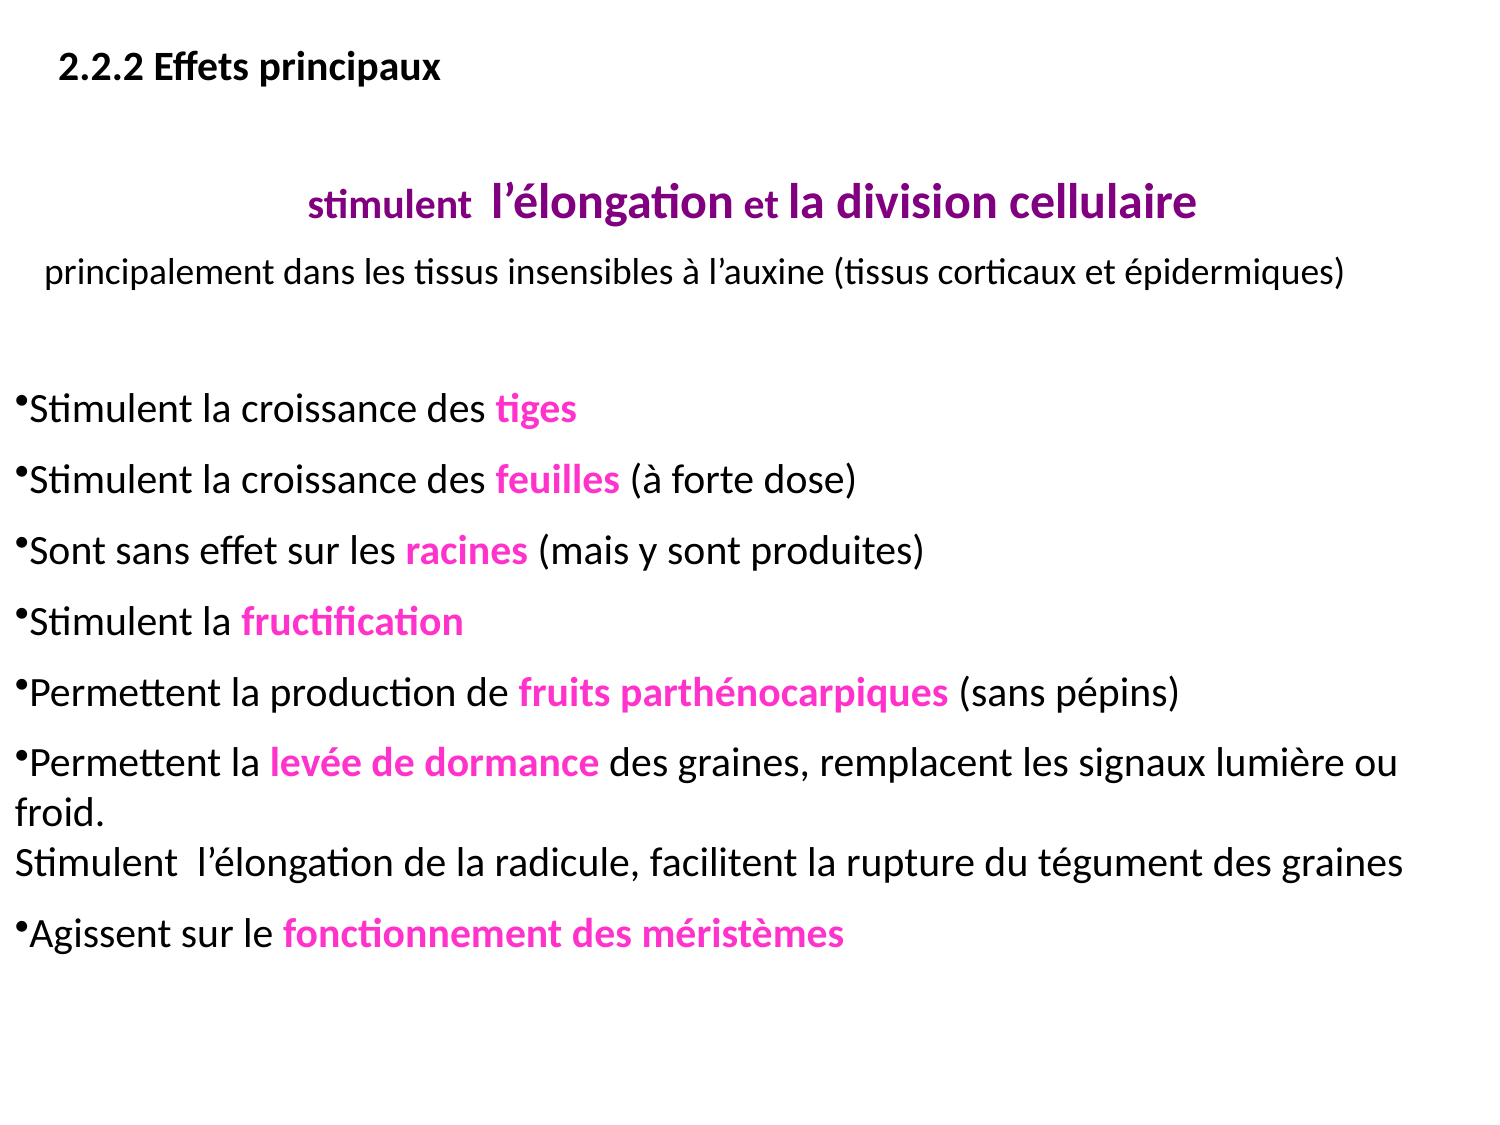

2.2.2 Effets principaux
stimulent  l’élongation et la division cellulaire
principalement dans les tissus insensibles à l’auxine (tissus corticaux et épidermiques)
Stimulent la croissance des tiges
Stimulent la croissance des feuilles (à forte dose)
Sont sans effet sur les racines (mais y sont produites)
Stimulent la fructification
Permettent la production de fruits parthénocarpiques (sans pépins)
Permettent la levée de dormance des graines, remplacent les signaux lumière ou froid.
Stimulent  l’élongation de la radicule, facilitent la rupture du tégument des graines
Agissent sur le fonctionnement des méristèmes